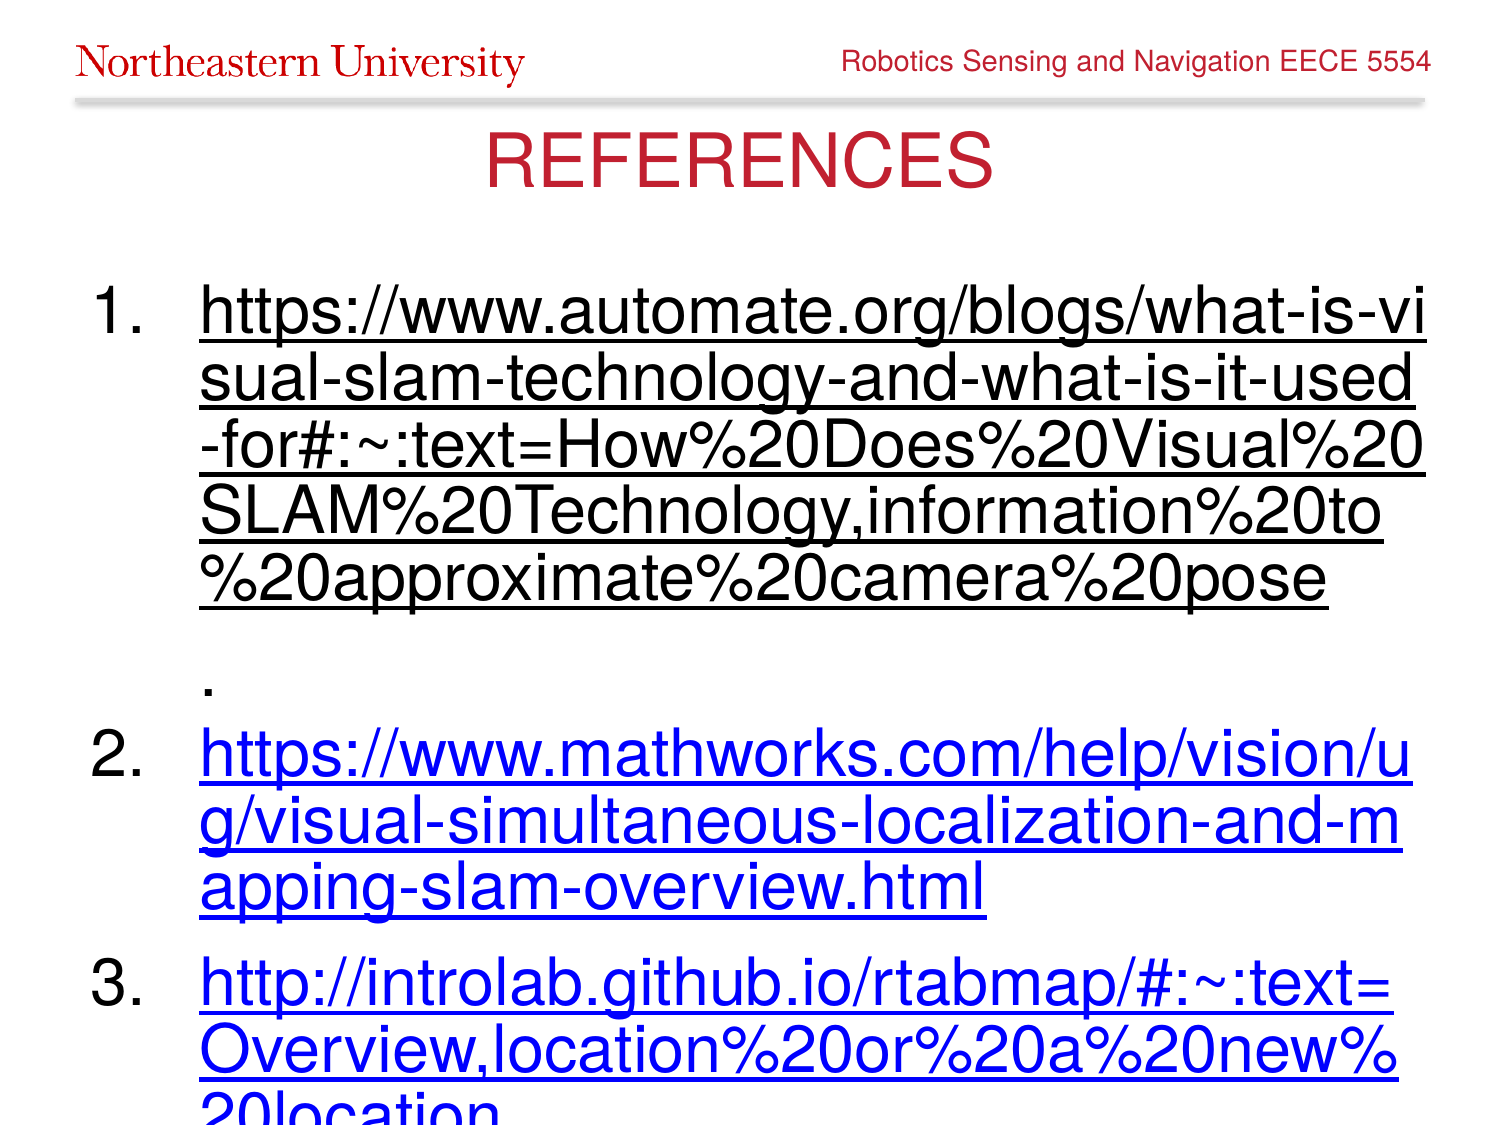

Robotics Sensing and Navigation EECE 5554

# REFERENCES
https://www.automate.org/blogs/what-is-visual-slam-technology-and-what-is-it-used-for#:~:text=How%20Does%20Visual%20SLAM%20Technology,information%20to%20approximate%20camera%20pose.
https://www.mathworks.com/help/vision/ug/visual-simultaneous-localization-and-mapping-slam-overview.html
http://introlab.github.io/rtabmap/#:~:text=Overview,location%20or%20a%20new%20location
https://www.researchgate.net/publication/264838423
https://www.stereolabs.com/zed-mini/
http://wiki.ros.org/apriltag_ros